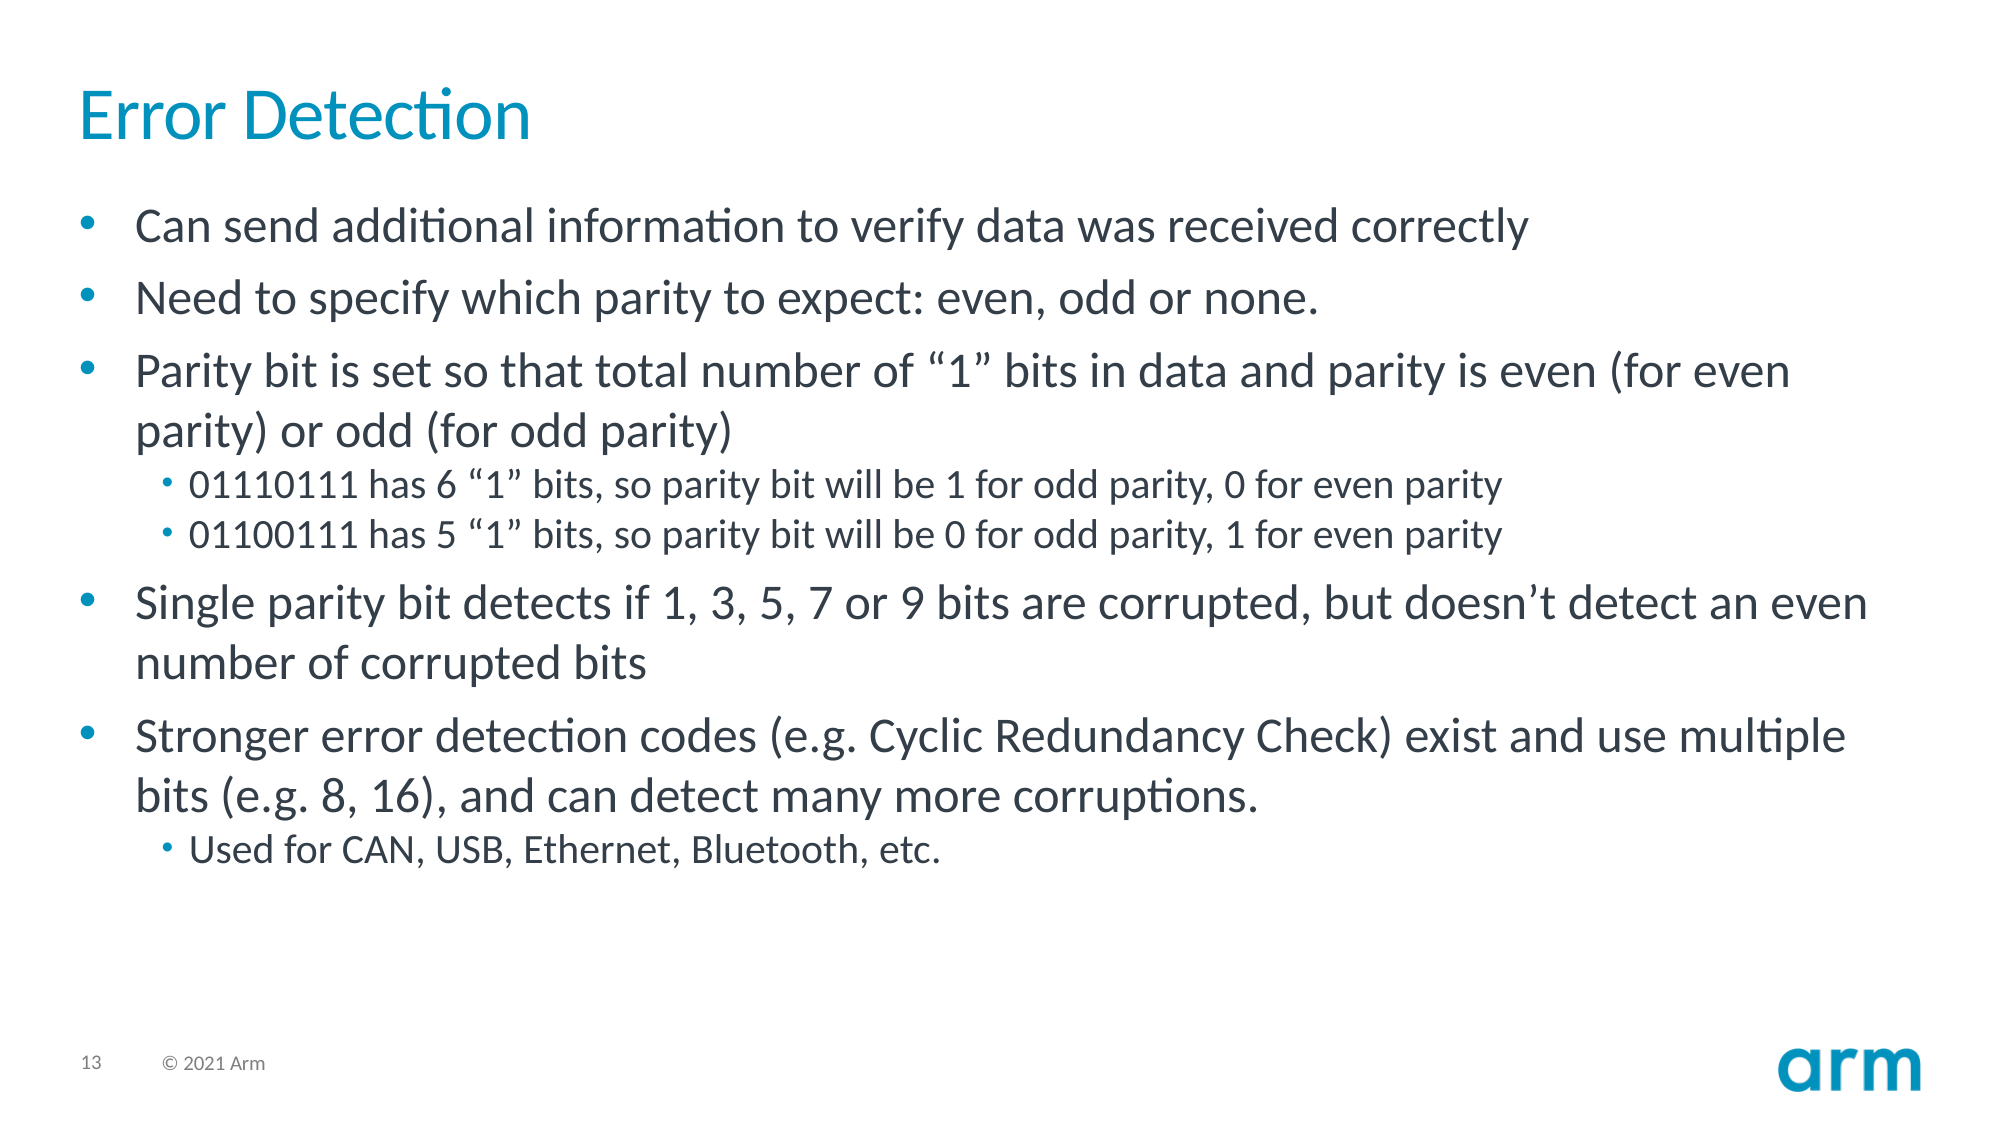

# Error Detection
Can send additional information to verify data was received correctly
Need to specify which parity to expect: even, odd or none.
Parity bit is set so that total number of “1” bits in data and parity is even (for even parity) or odd (for odd parity)
01110111 has 6 “1” bits, so parity bit will be 1 for odd parity, 0 for even parity
01100111 has 5 “1” bits, so parity bit will be 0 for odd parity, 1 for even parity
Single parity bit detects if 1, 3, 5, 7 or 9 bits are corrupted, but doesn’t detect an even number of corrupted bits
Stronger error detection codes (e.g. Cyclic Redundancy Check) exist and use multiple bits (e.g. 8, 16), and can detect many more corruptions.
Used for CAN, USB, Ethernet, Bluetooth, etc.